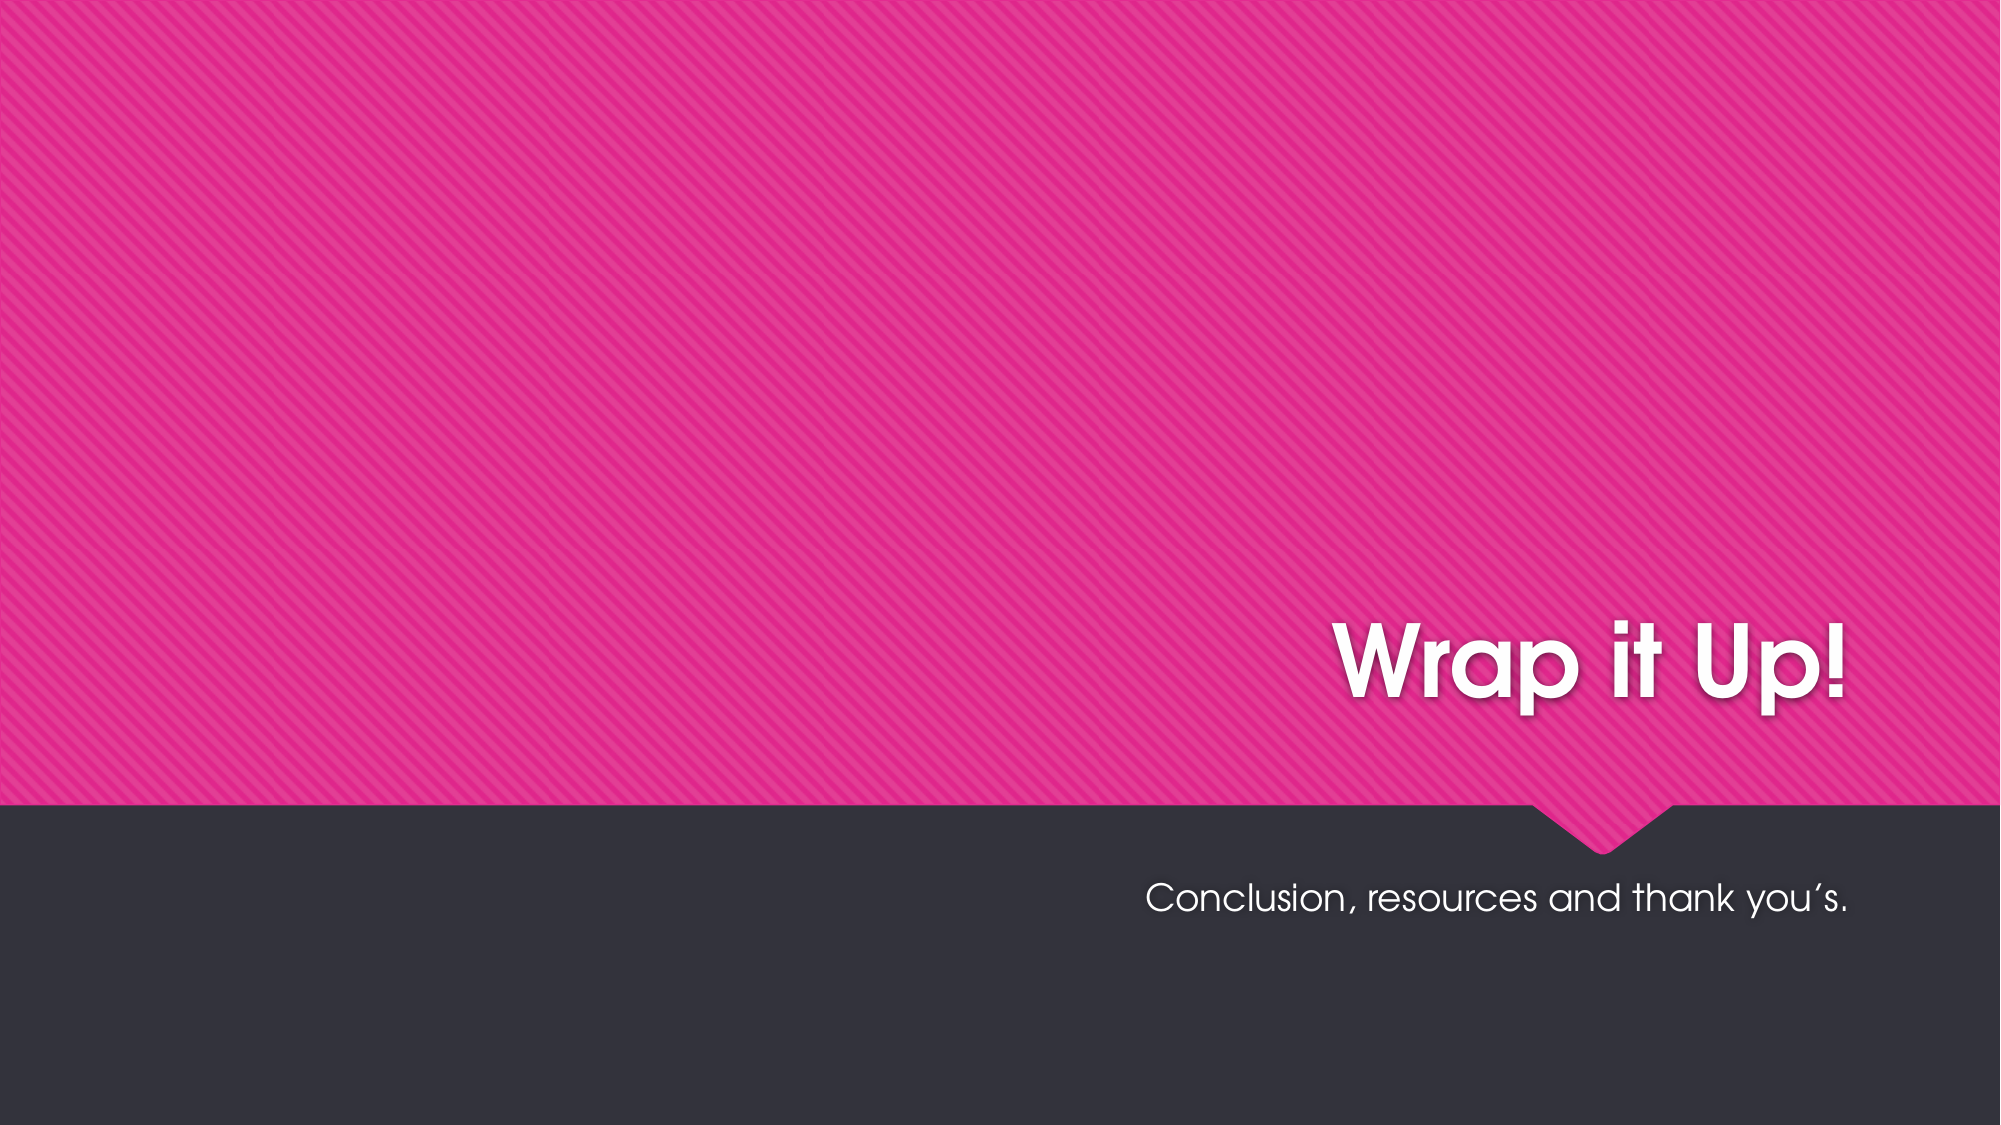

# Wrap it Up!
Conclusion, resources and thank you’s.